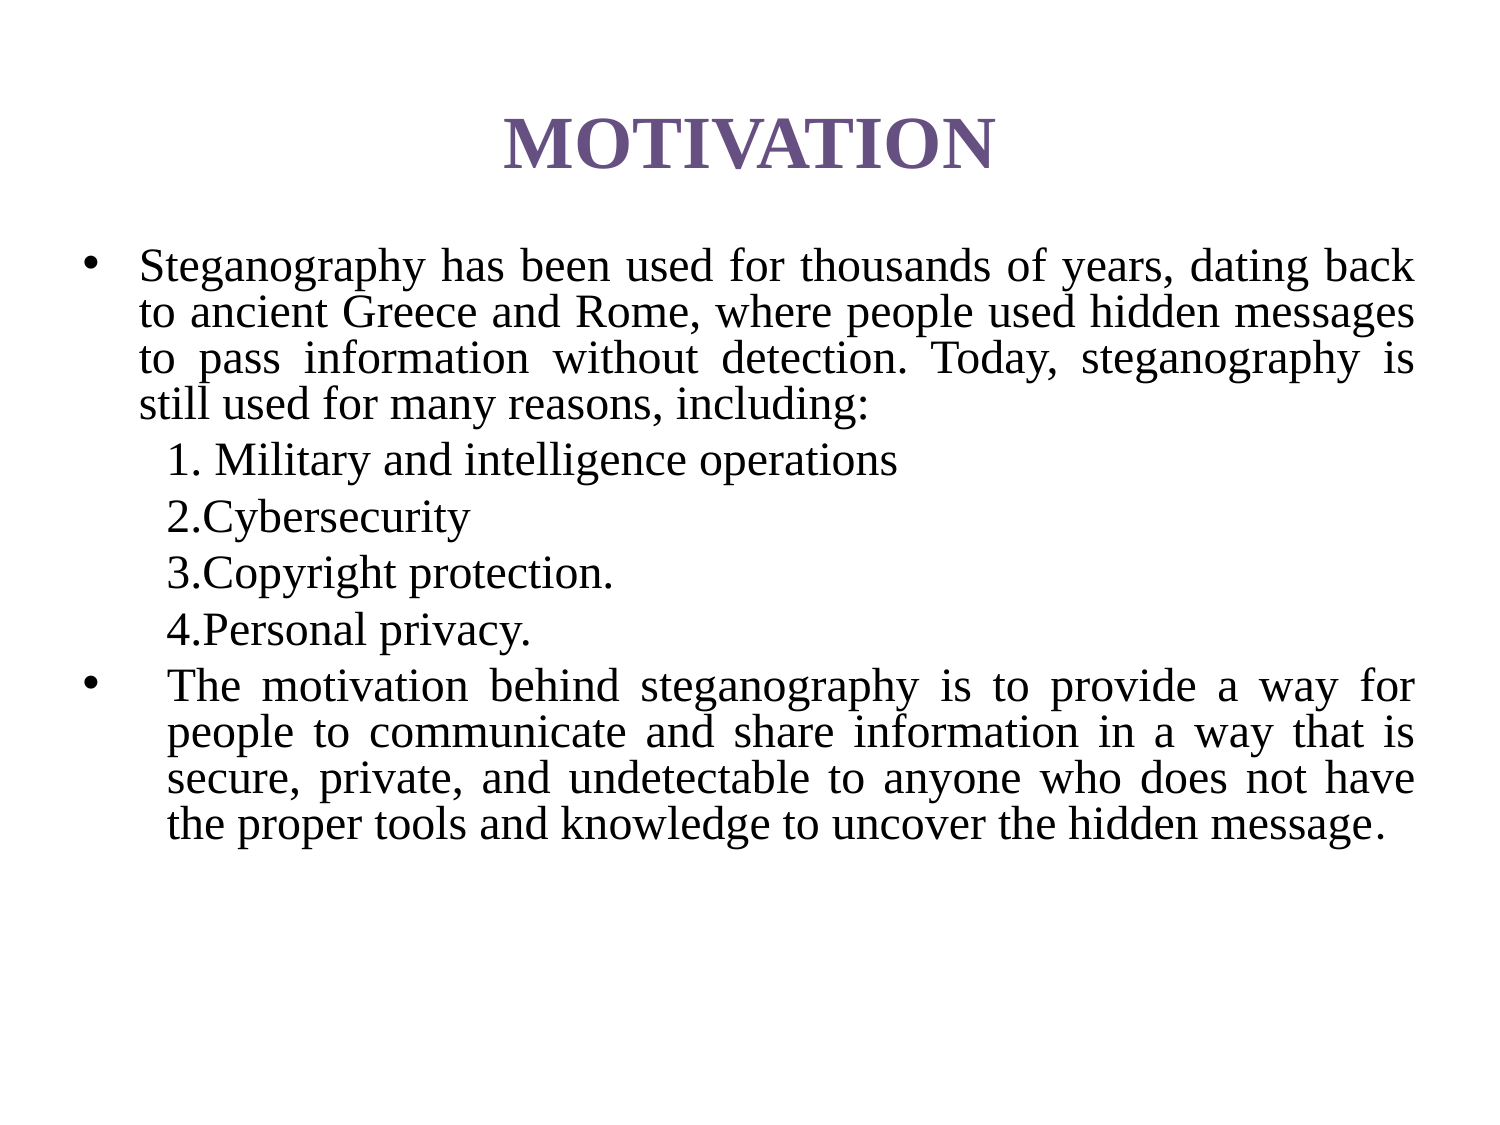

# MOTIVATION
Steganography has been used for thousands of years, dating back to ancient Greece and Rome, where people used hidden messages to pass information without detection. Today, steganography is still used for many reasons, including:
       1. Military and intelligence operations
       2.Cybersecurity
       3.Copyright protection.
       4.Personal privacy.
The motivation behind steganography is to provide a way for people to communicate and share information in a way that is secure, private, and undetectable to anyone who does not have the proper tools and knowledge to uncover the hidden message.